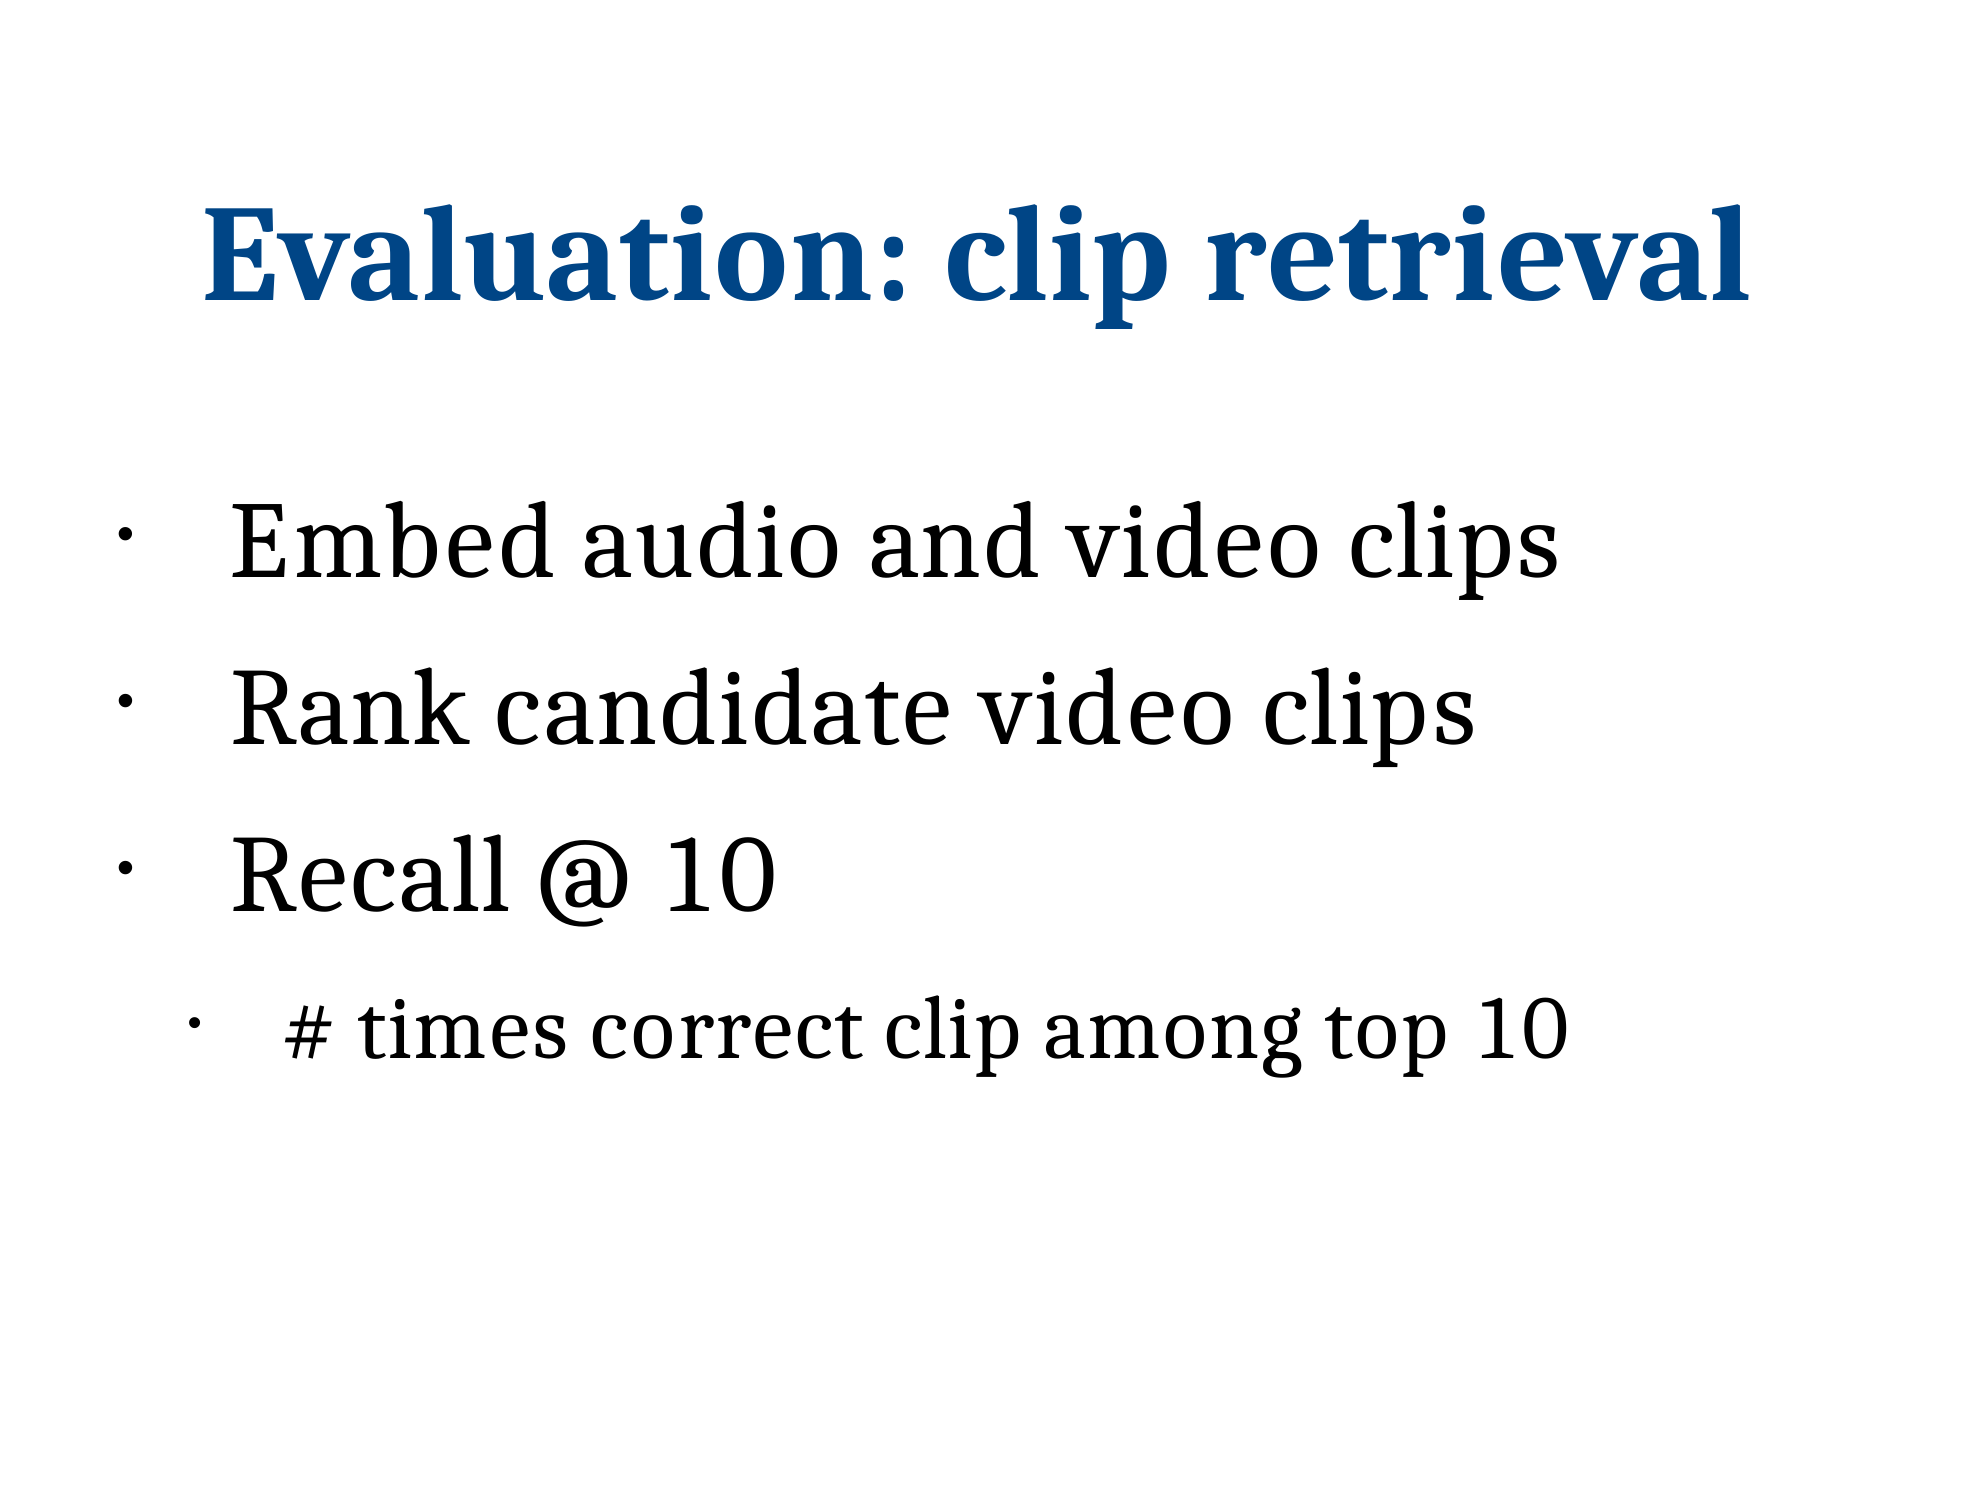

Evaluation: clip retrieval
Embed audio and video clips
Rank candidate video clips
Recall @ 10
# times correct clip among top 10